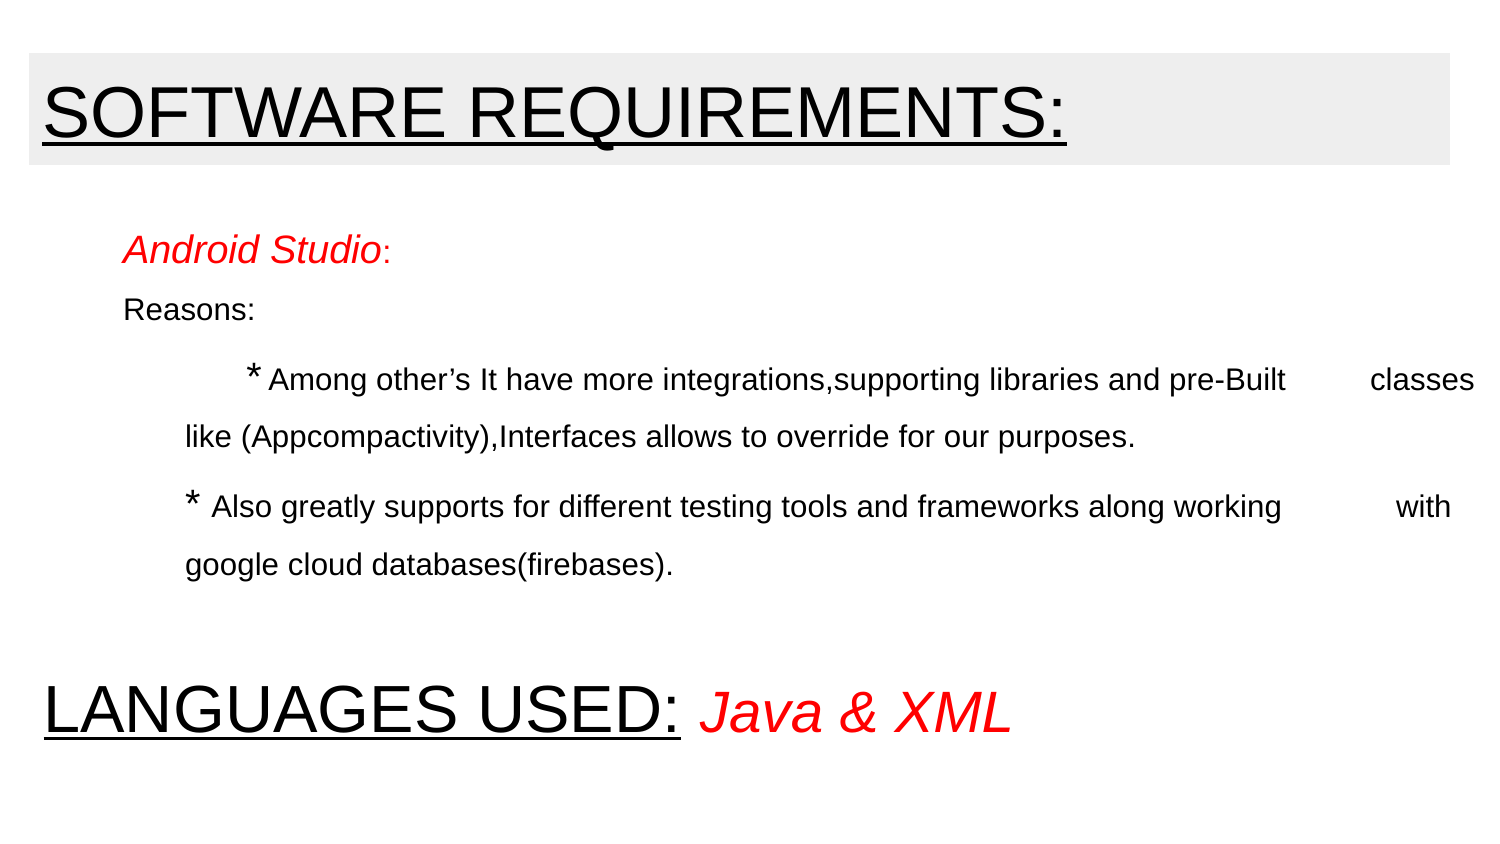

# SOFTWARE REQUIREMENTS:
Android Studio:
Reasons:
	       * Among other’s It have more integrations,supporting libraries and pre-Built 		classes like (Appcompactivity),Interfaces allows to override for our purposes.
		* Also greatly supports for different testing tools and frameworks along working 		   with google cloud databases(firebases).

LANGUAGES USED: Java & XML